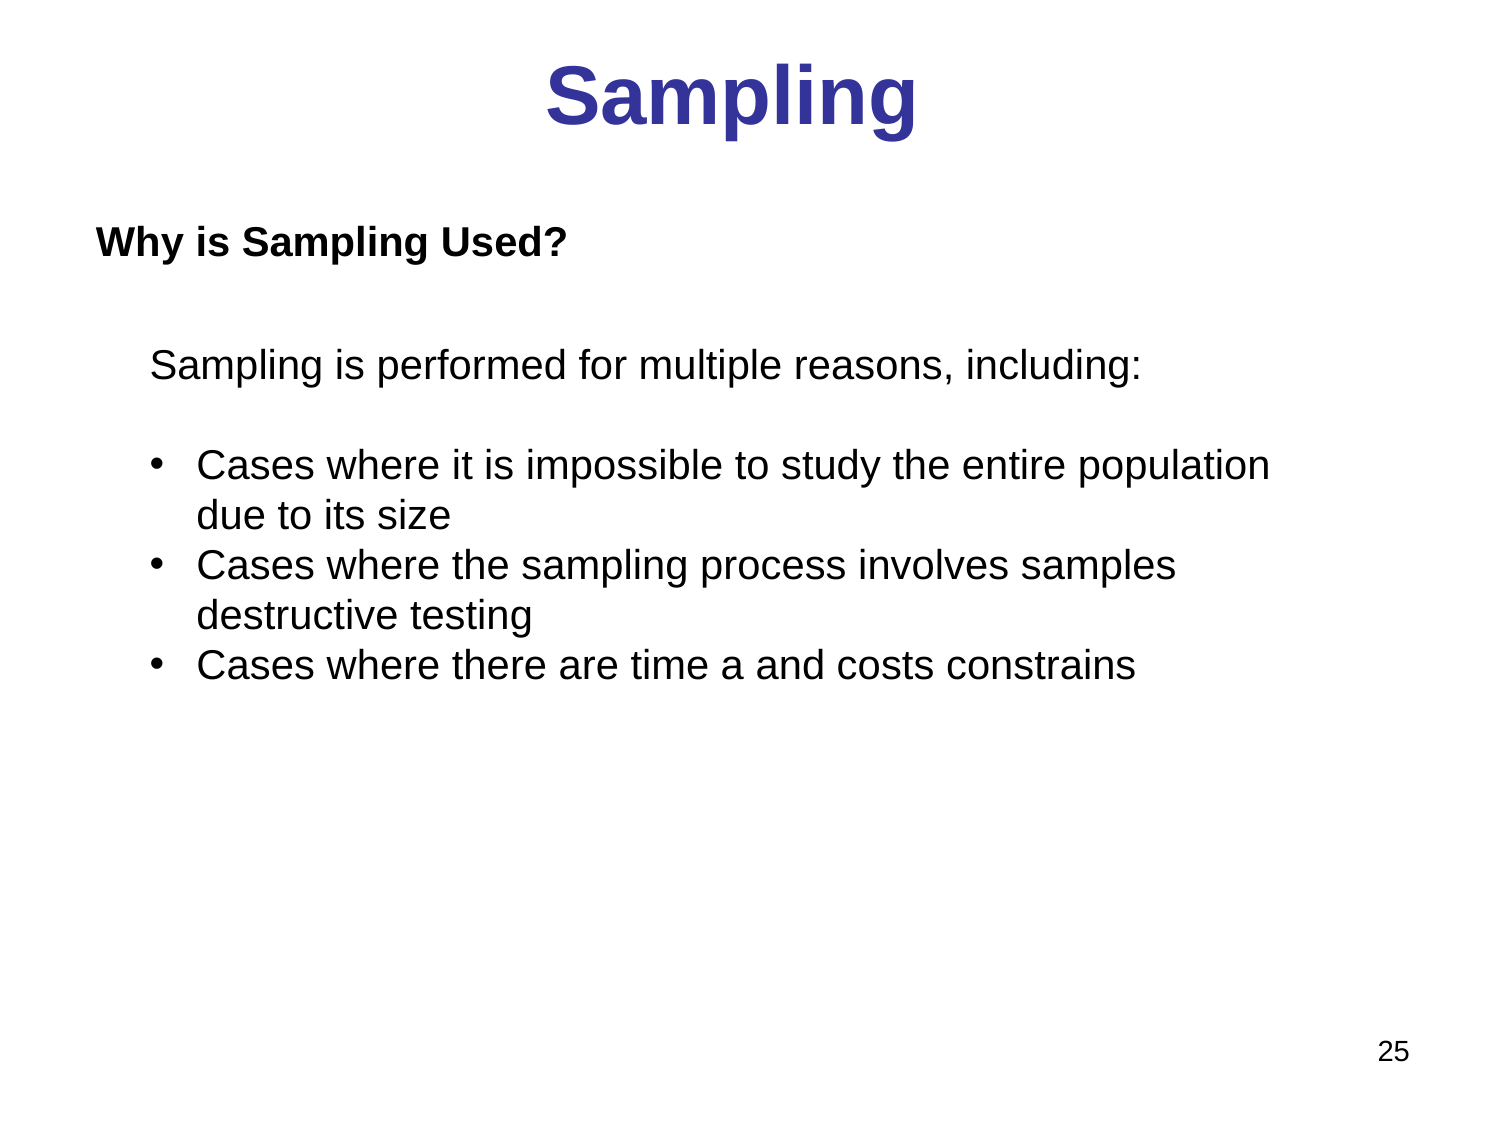

# Sampling

Why is Sampling Used?

Sampling is performed for multiple reasons, including:

Cases where it is impossible to study the entire population due to its size
Cases where the sampling process involves samples destructive testing
Cases where there are time a and costs constrains
25